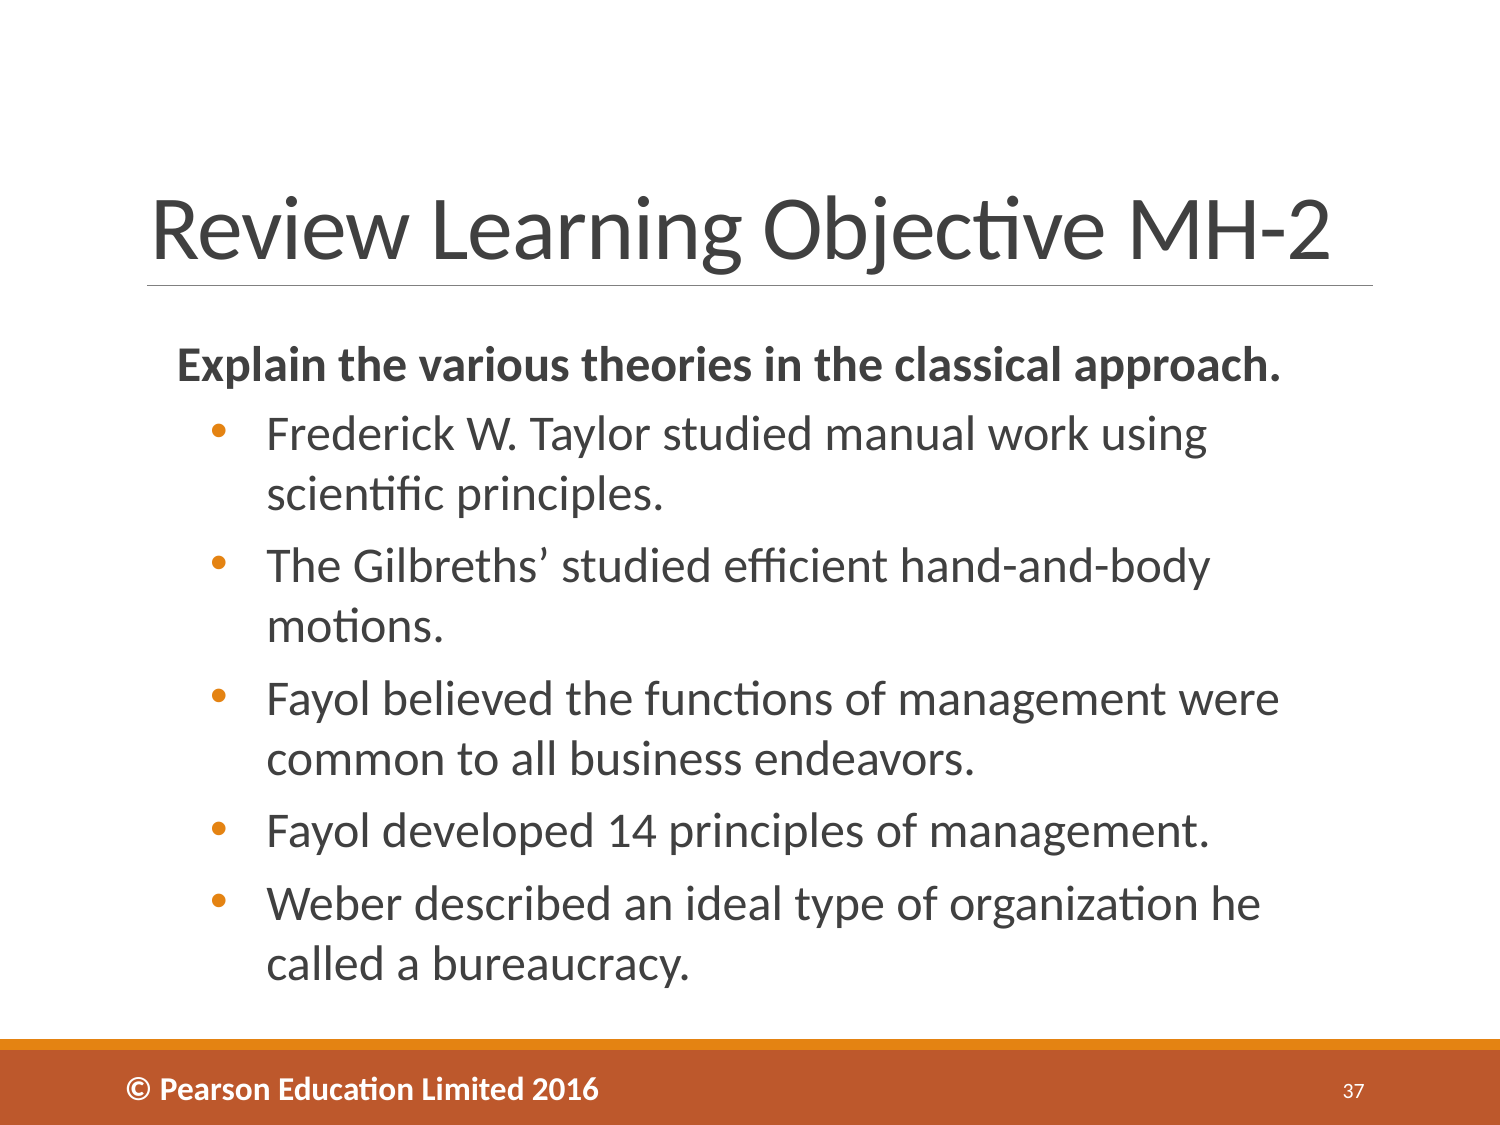

# Review Learning Objective MH-2
Explain the various theories in the classical approach.
Frederick W. Taylor studied manual work using scientific principles.
The Gilbreths’ studied efficient hand-and-body motions.
Fayol believed the functions of management were common to all business endeavors.
Fayol developed 14 principles of management.
Weber described an ideal type of organization he called a bureaucracy.
© Pearson Education Limited 2016
37